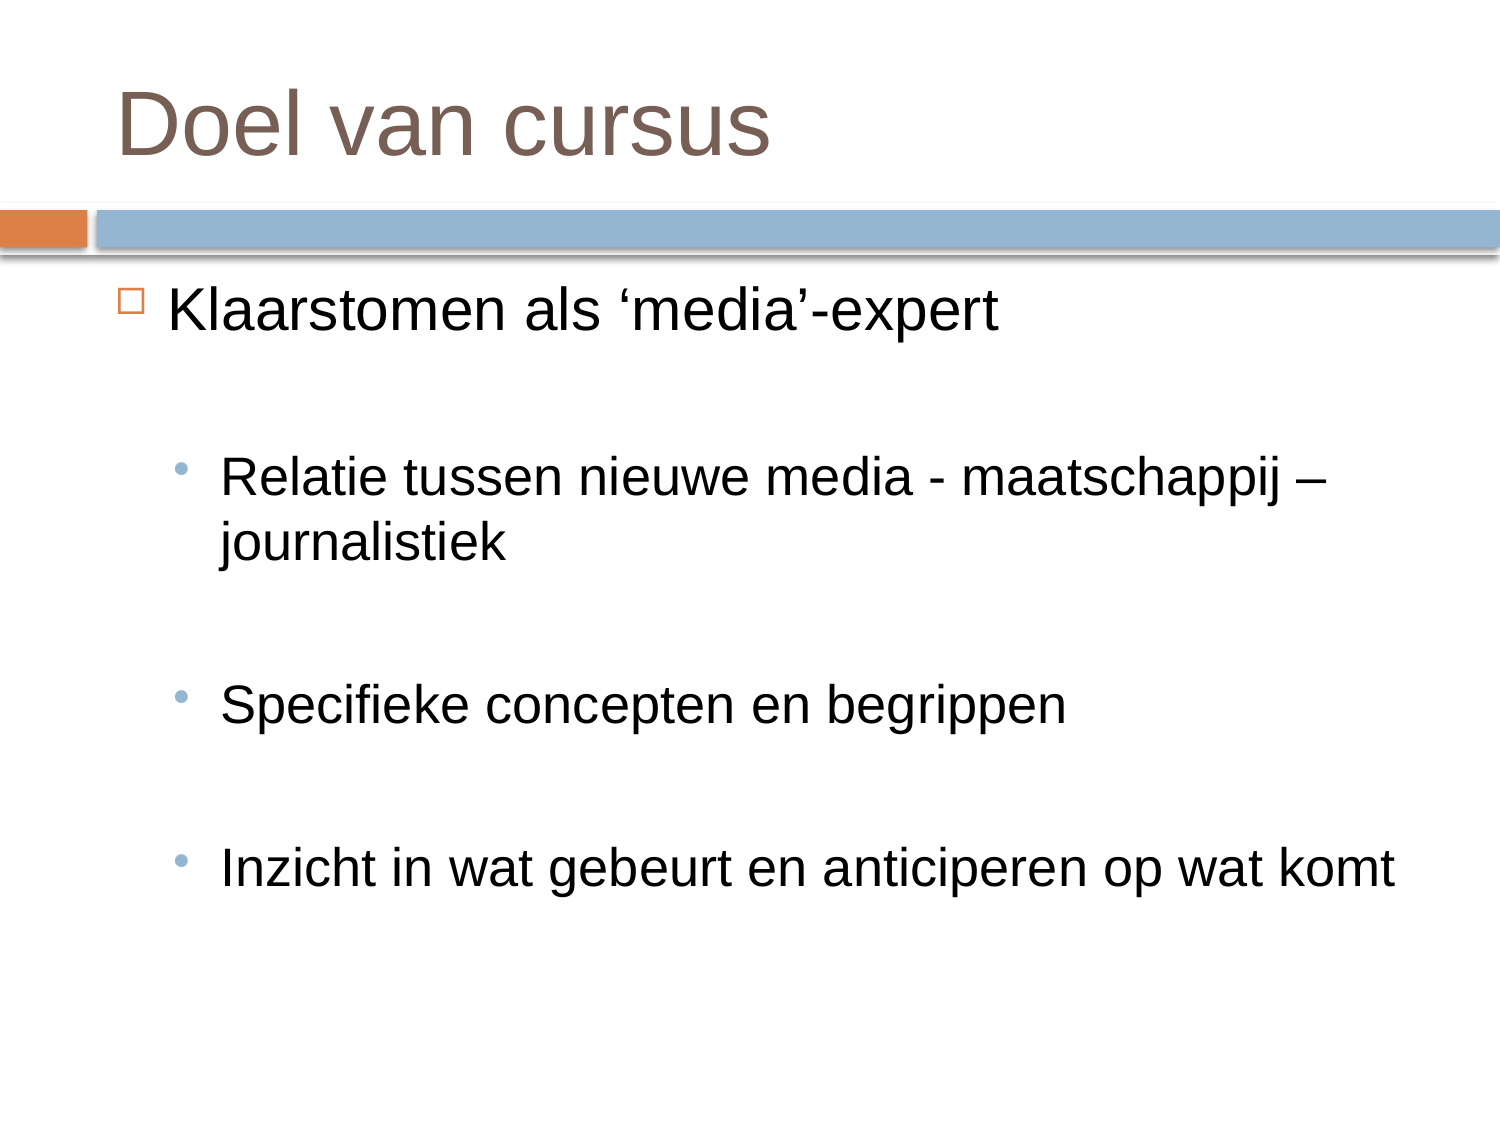

# Doel van cursus
Klaarstomen als ‘media’-expert

Relatie tussen nieuwe media - maatschappij – journalistiek

Specifieke concepten en begrippen

Inzicht in wat gebeurt en anticiperen op wat komt